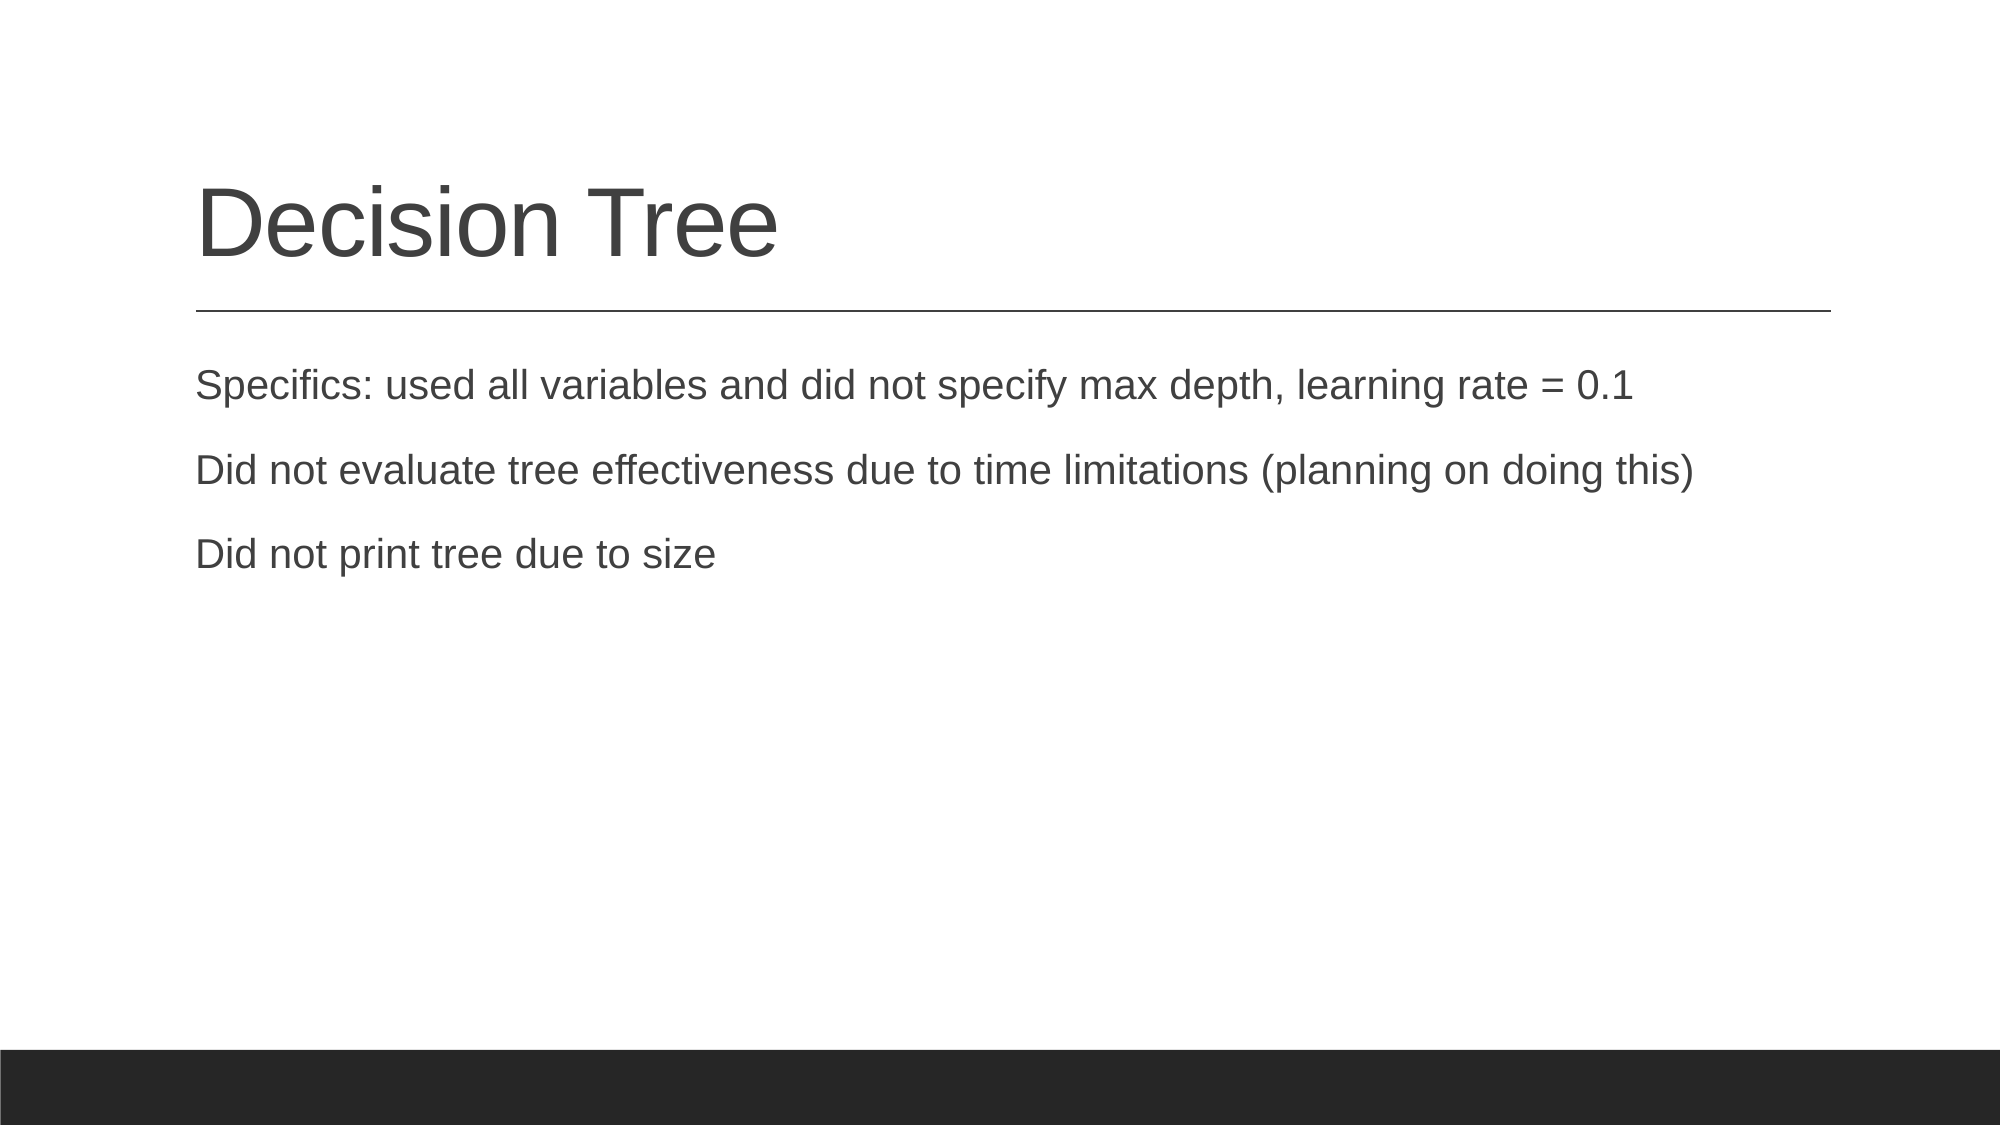

# Decision Tree
Specifics: used all variables and did not specify max depth, learning rate = 0.1
Did not evaluate tree effectiveness due to time limitations (planning on doing this)
Did not print tree due to size